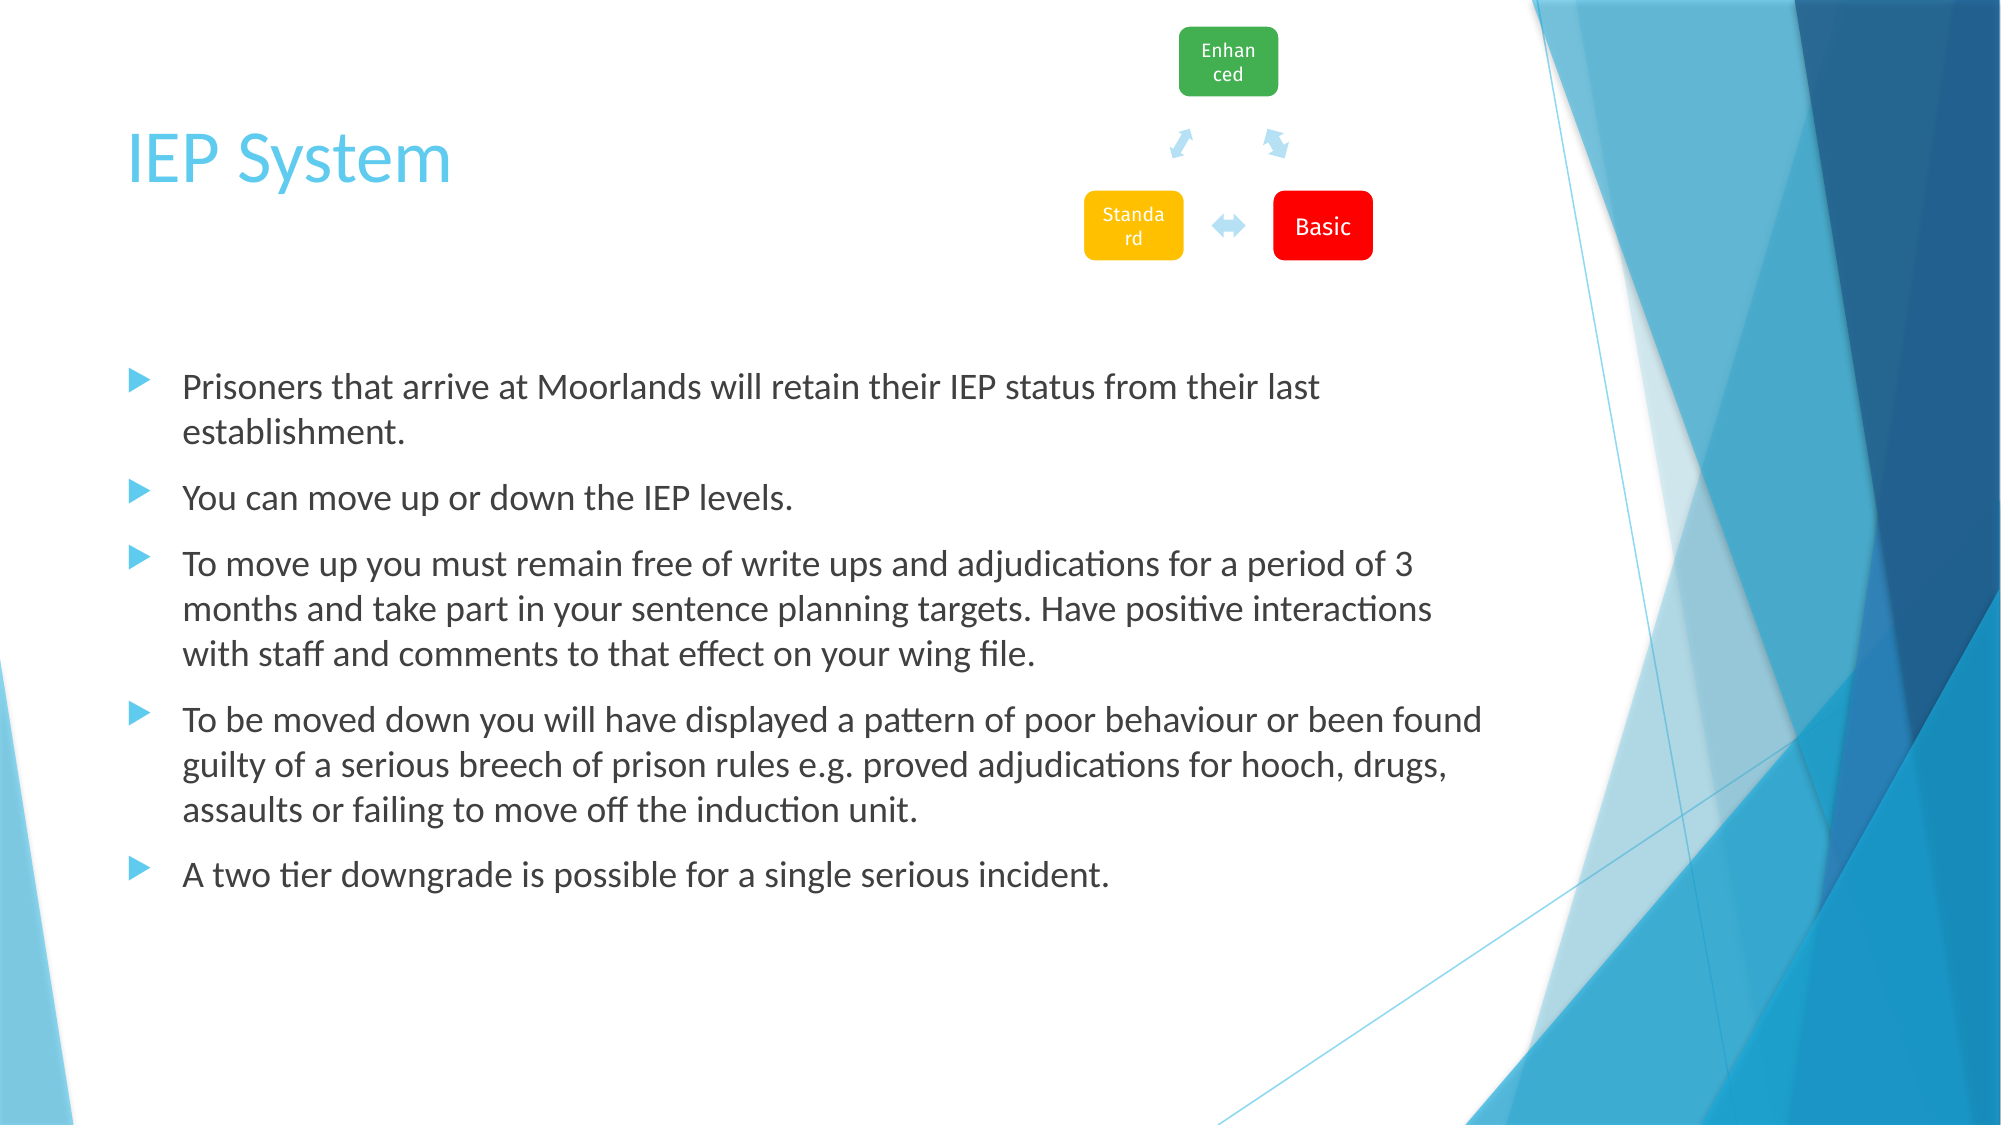

Enhanced
Basic
Standard
# IEP System
Prisoners that arrive at Moorlands will retain their IEP status from their last establishment.
You can move up or down the IEP levels.
To move up you must remain free of write ups and adjudications for a period of 3 months and take part in your sentence planning targets. Have positive interactions with staff and comments to that effect on your wing file.
To be moved down you will have displayed a pattern of poor behaviour or been found guilty of a serious breech of prison rules e.g. proved adjudications for hooch, drugs, assaults or failing to move off the induction unit.
A two tier downgrade is possible for a single serious incident.